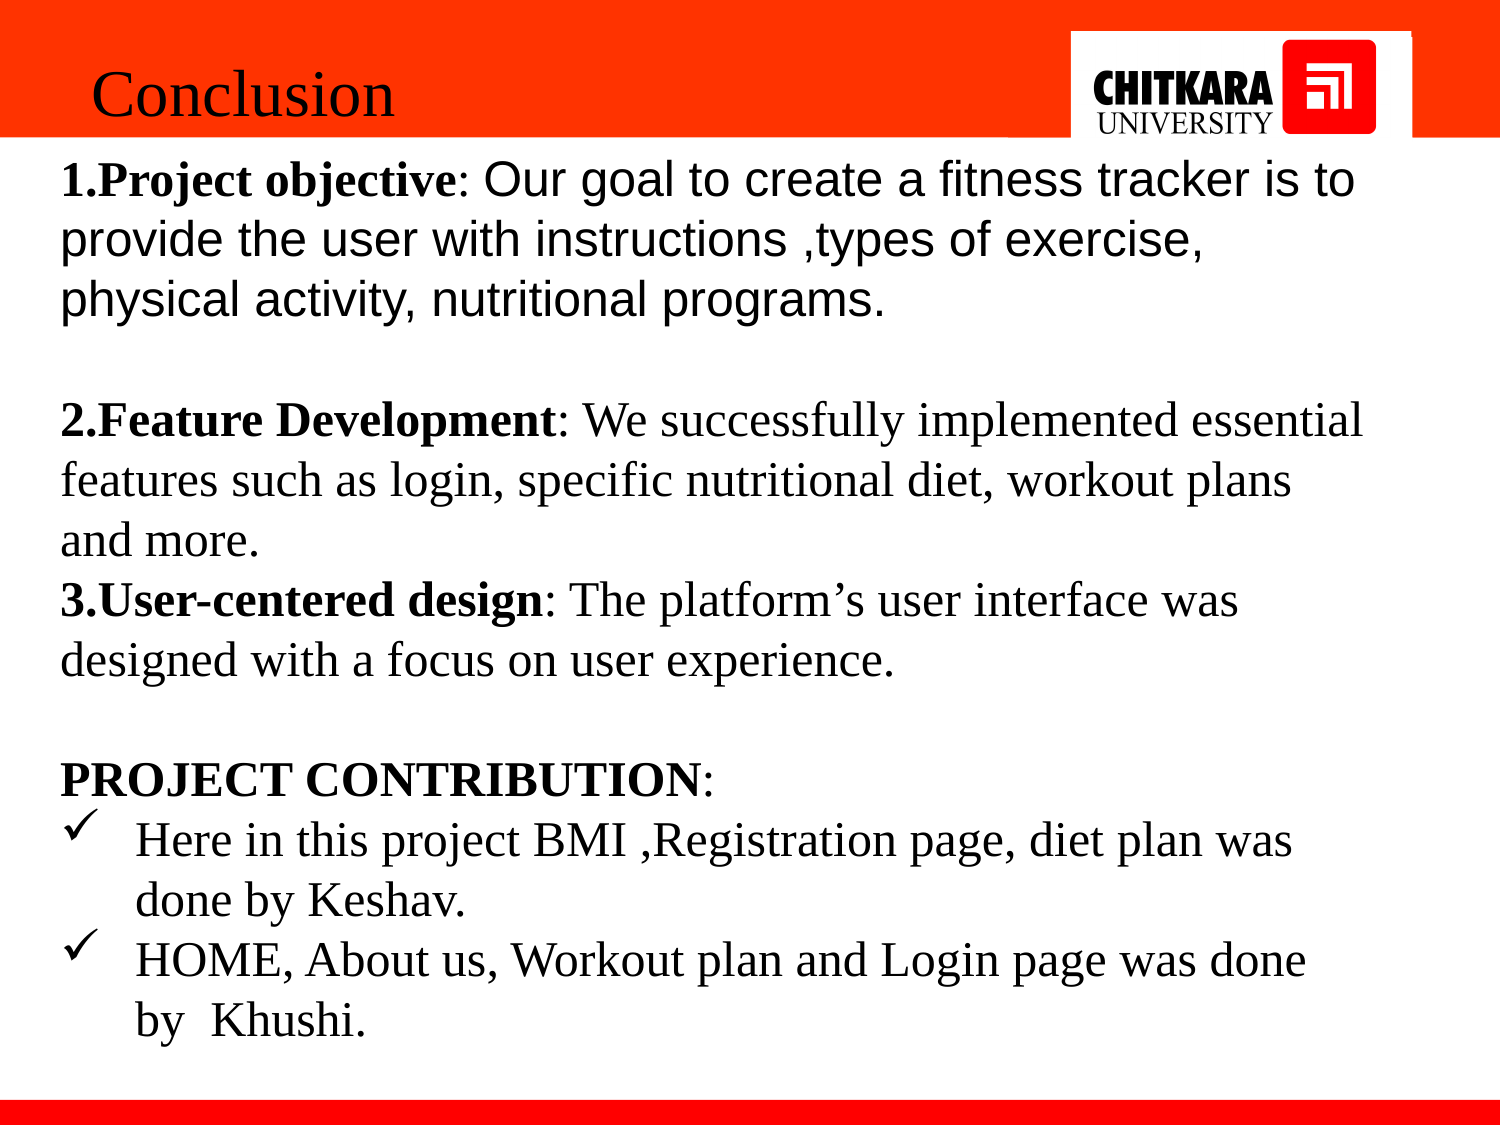

Conclusion
1.Project objective: Our goal to create a fitness tracker is to provide the user with instructions ,types of exercise, physical activity, nutritional programs.

2.Feature Development: We successfully implemented essential features such as login, specific nutritional diet, workout plans and more.
3.User-centered design: The platform’s user interface was designed with a focus on user experience.

PROJECT CONTRIBUTION:
Here in this project BMI ,Registration page, diet plan was done by Keshav.
HOME, About us, Workout plan and Login page was done by  Khushi.